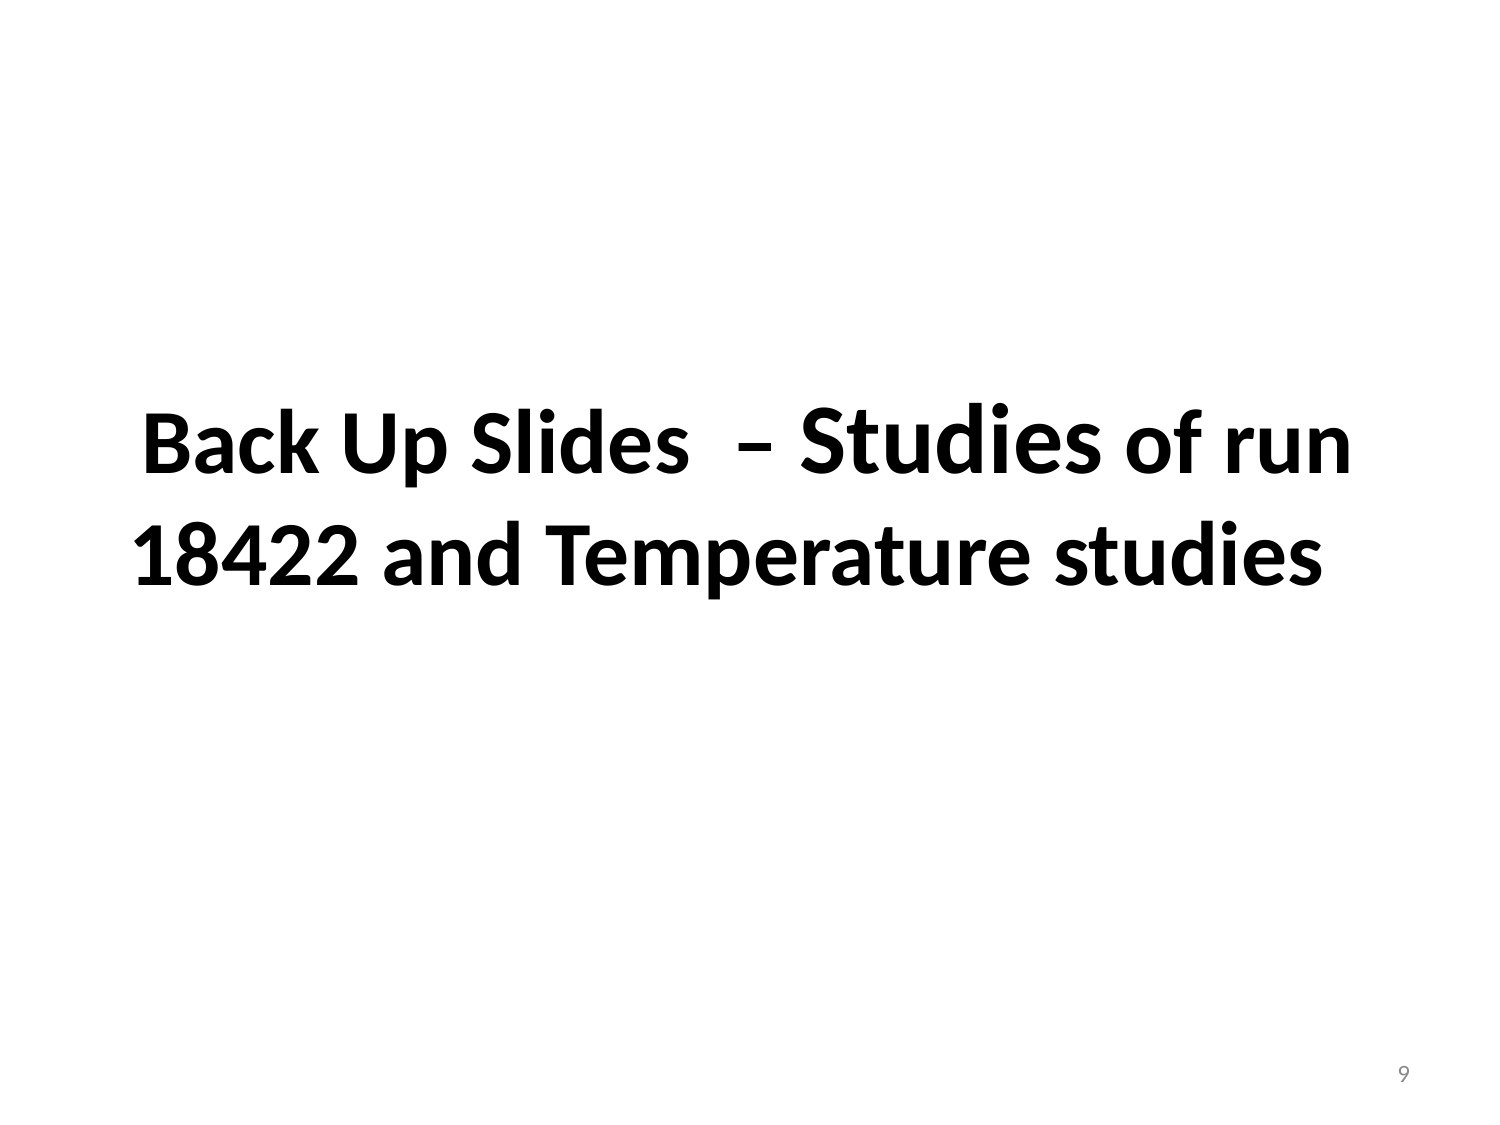

# Back Up Slides  – Studies of run 18422 and Temperature studies
9